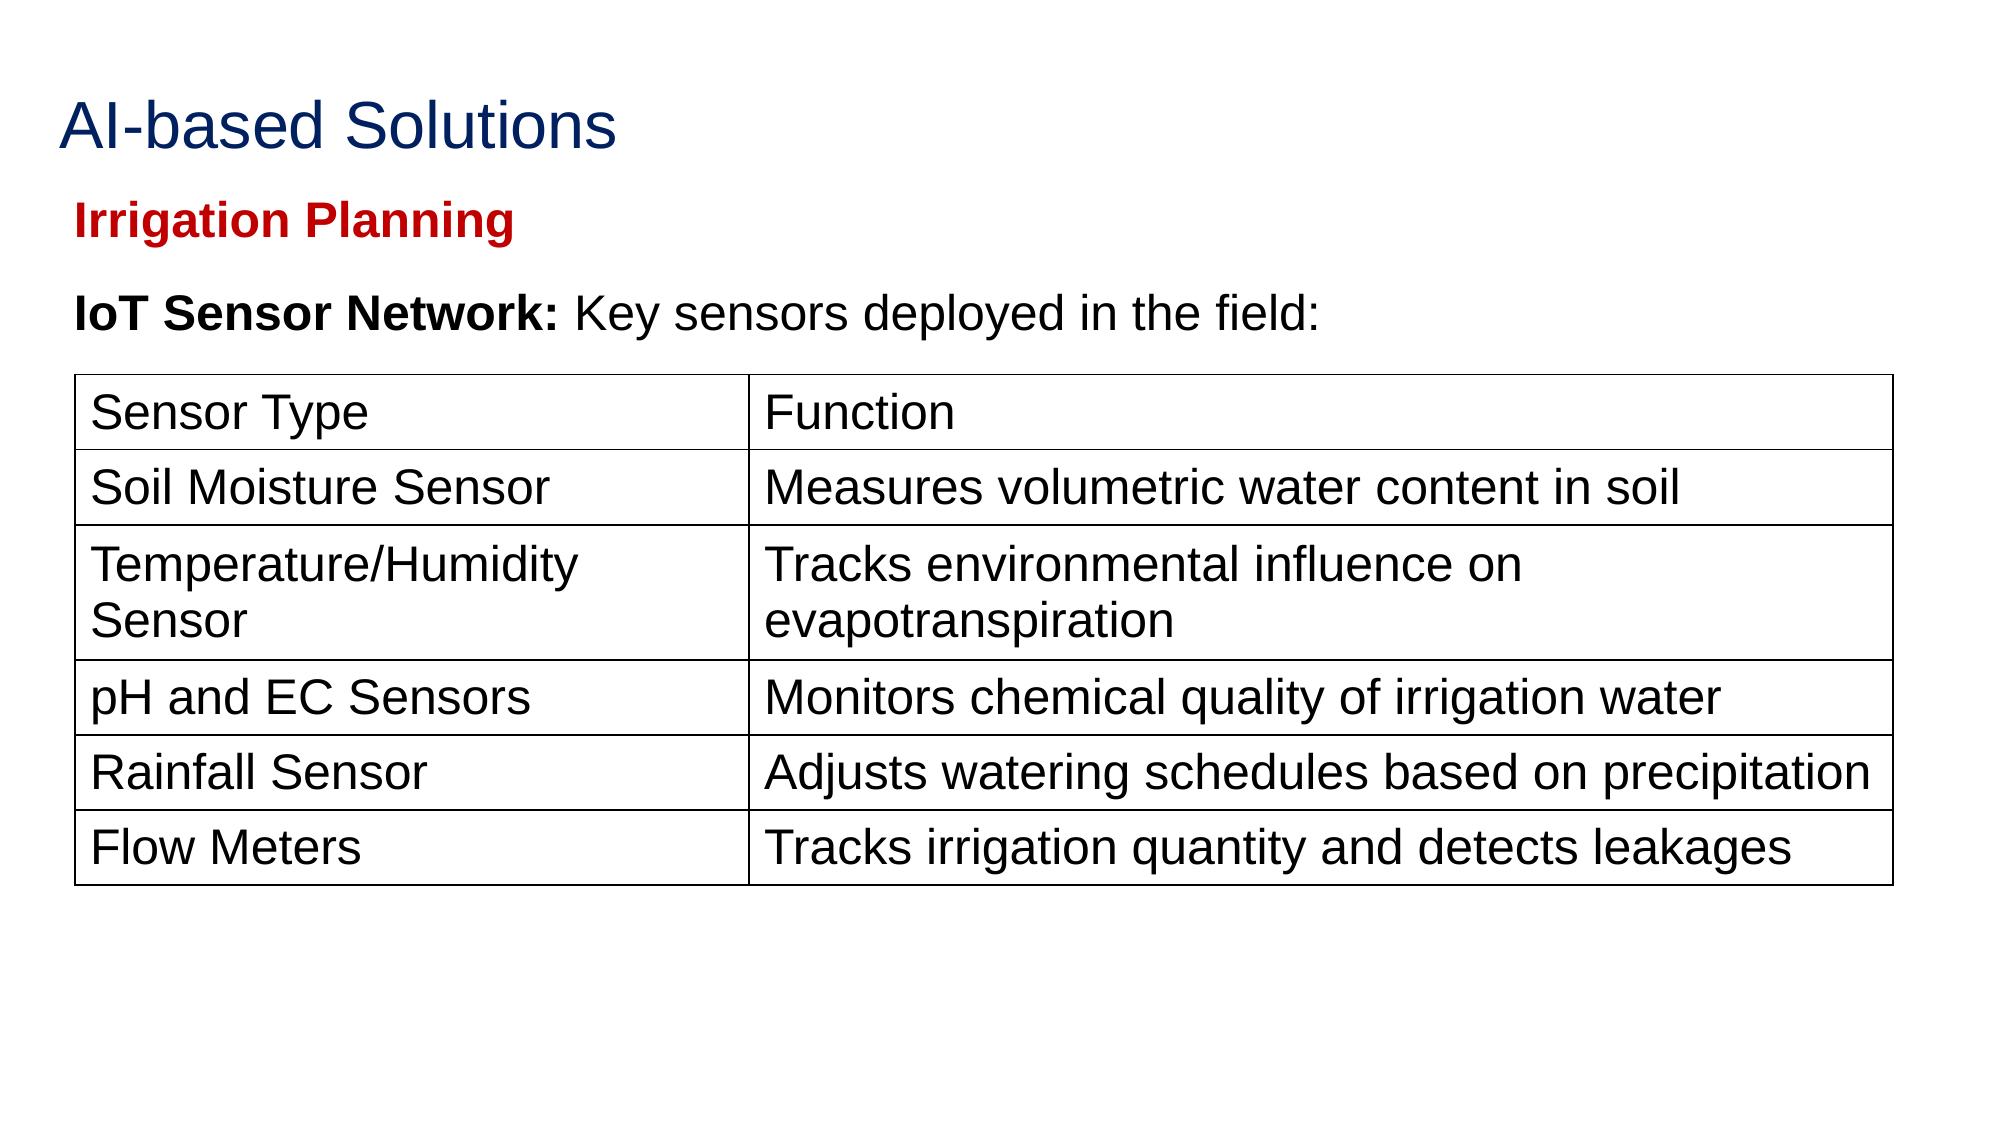

# AI-based Solutions
Irrigation Planning

IoT Sensor Network: Key sensors deployed in the field:

| Sensor Type | Function |
| --- | --- |
| Soil Moisture Sensor | Measures volumetric water content in soil |
| Temperature/Humidity Sensor | Tracks environmental influence on evapotranspiration |
| pH and EC Sensors | Monitors chemical quality of irrigation water |
| Rainfall Sensor | Adjusts watering schedules based on precipitation |
| Flow Meters | Tracks irrigation quantity and detects leakages |